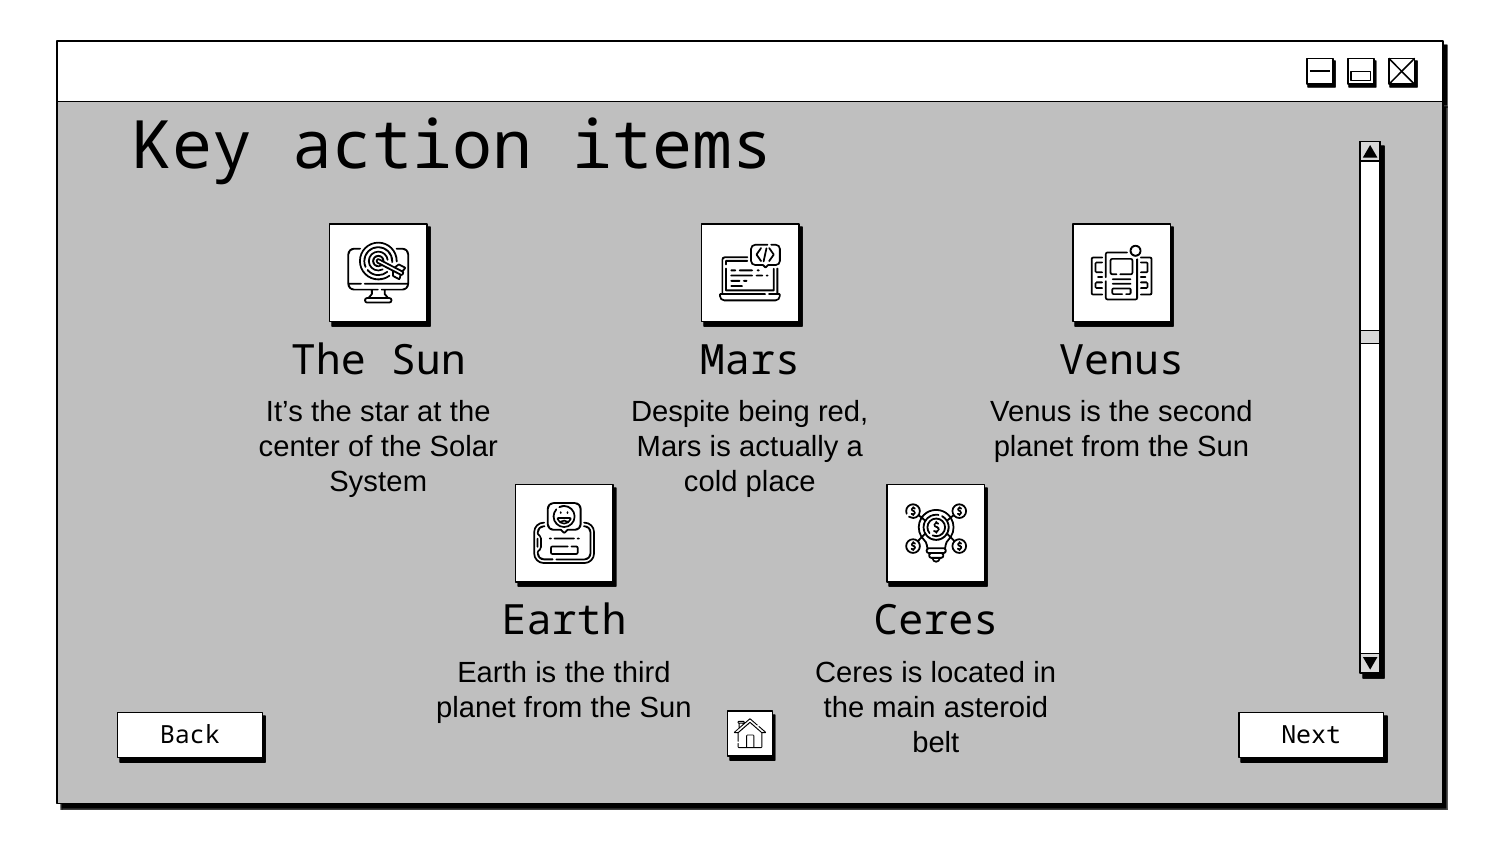

# Key action items

The Sun
Mars
Venus

It’s the star at the center of the Solar System
Despite being red, Mars is actually a cold place
Venus is the second planet from the Sun

Earth
Ceres
Earth is the third planet from the Sun
Ceres is located in the main asteroid belt

Back
Next